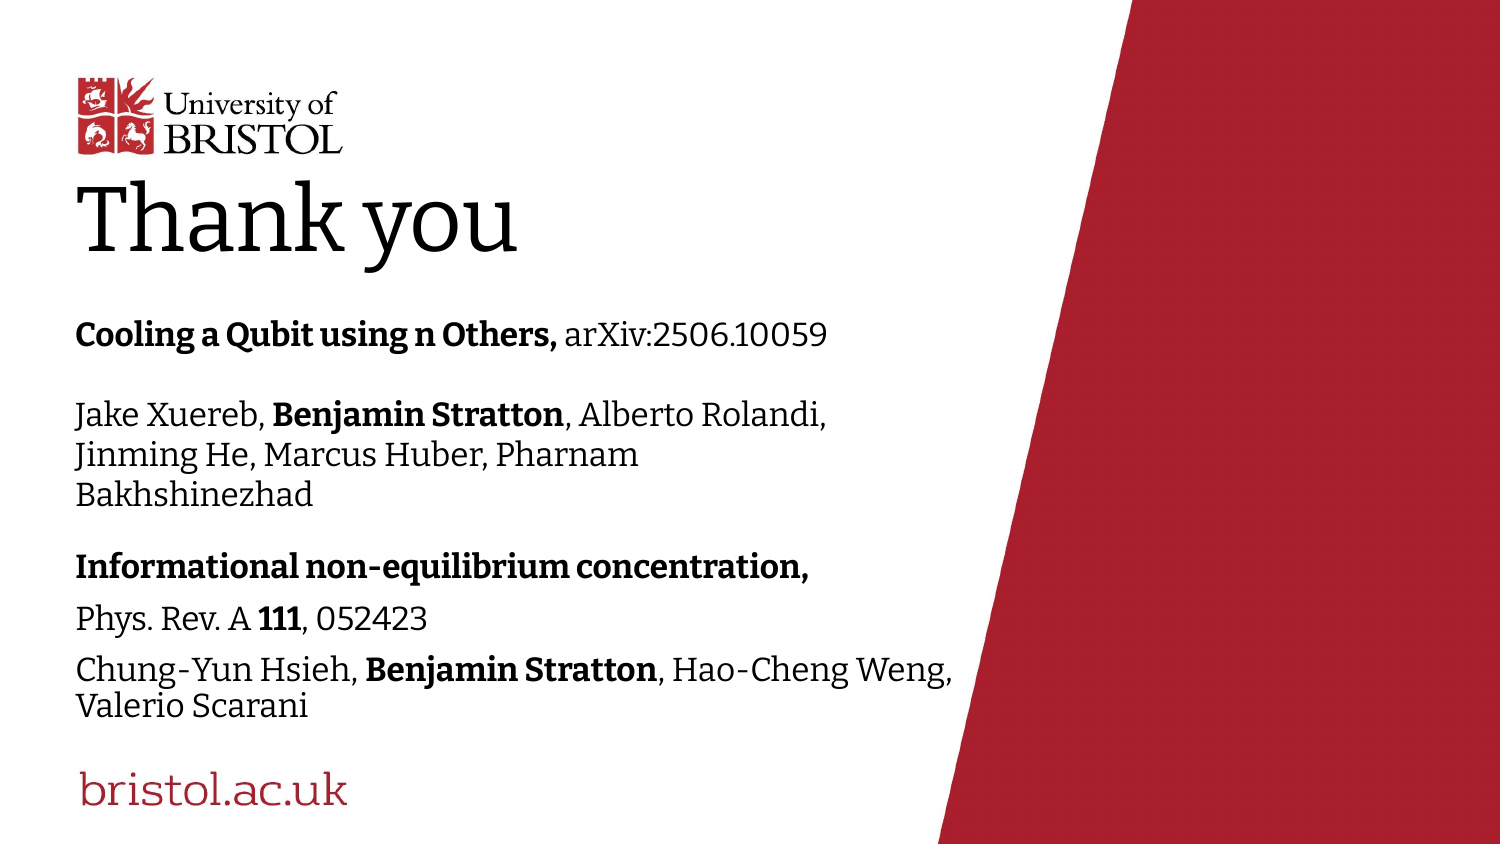

# Thank you
Cooling a Qubit using n Others, arXiv:2506.10059

Jake Xuereb, Benjamin Stratton, Alberto Rolandi, Jinming He, Marcus Huber, Pharnam Bakhshinezhad

Informational non-equilibrium concentration,
Phys. Rev. A 111, 052423
Chung-Yun Hsieh, Benjamin Stratton, Hao-Cheng Weng, Valerio Scarani